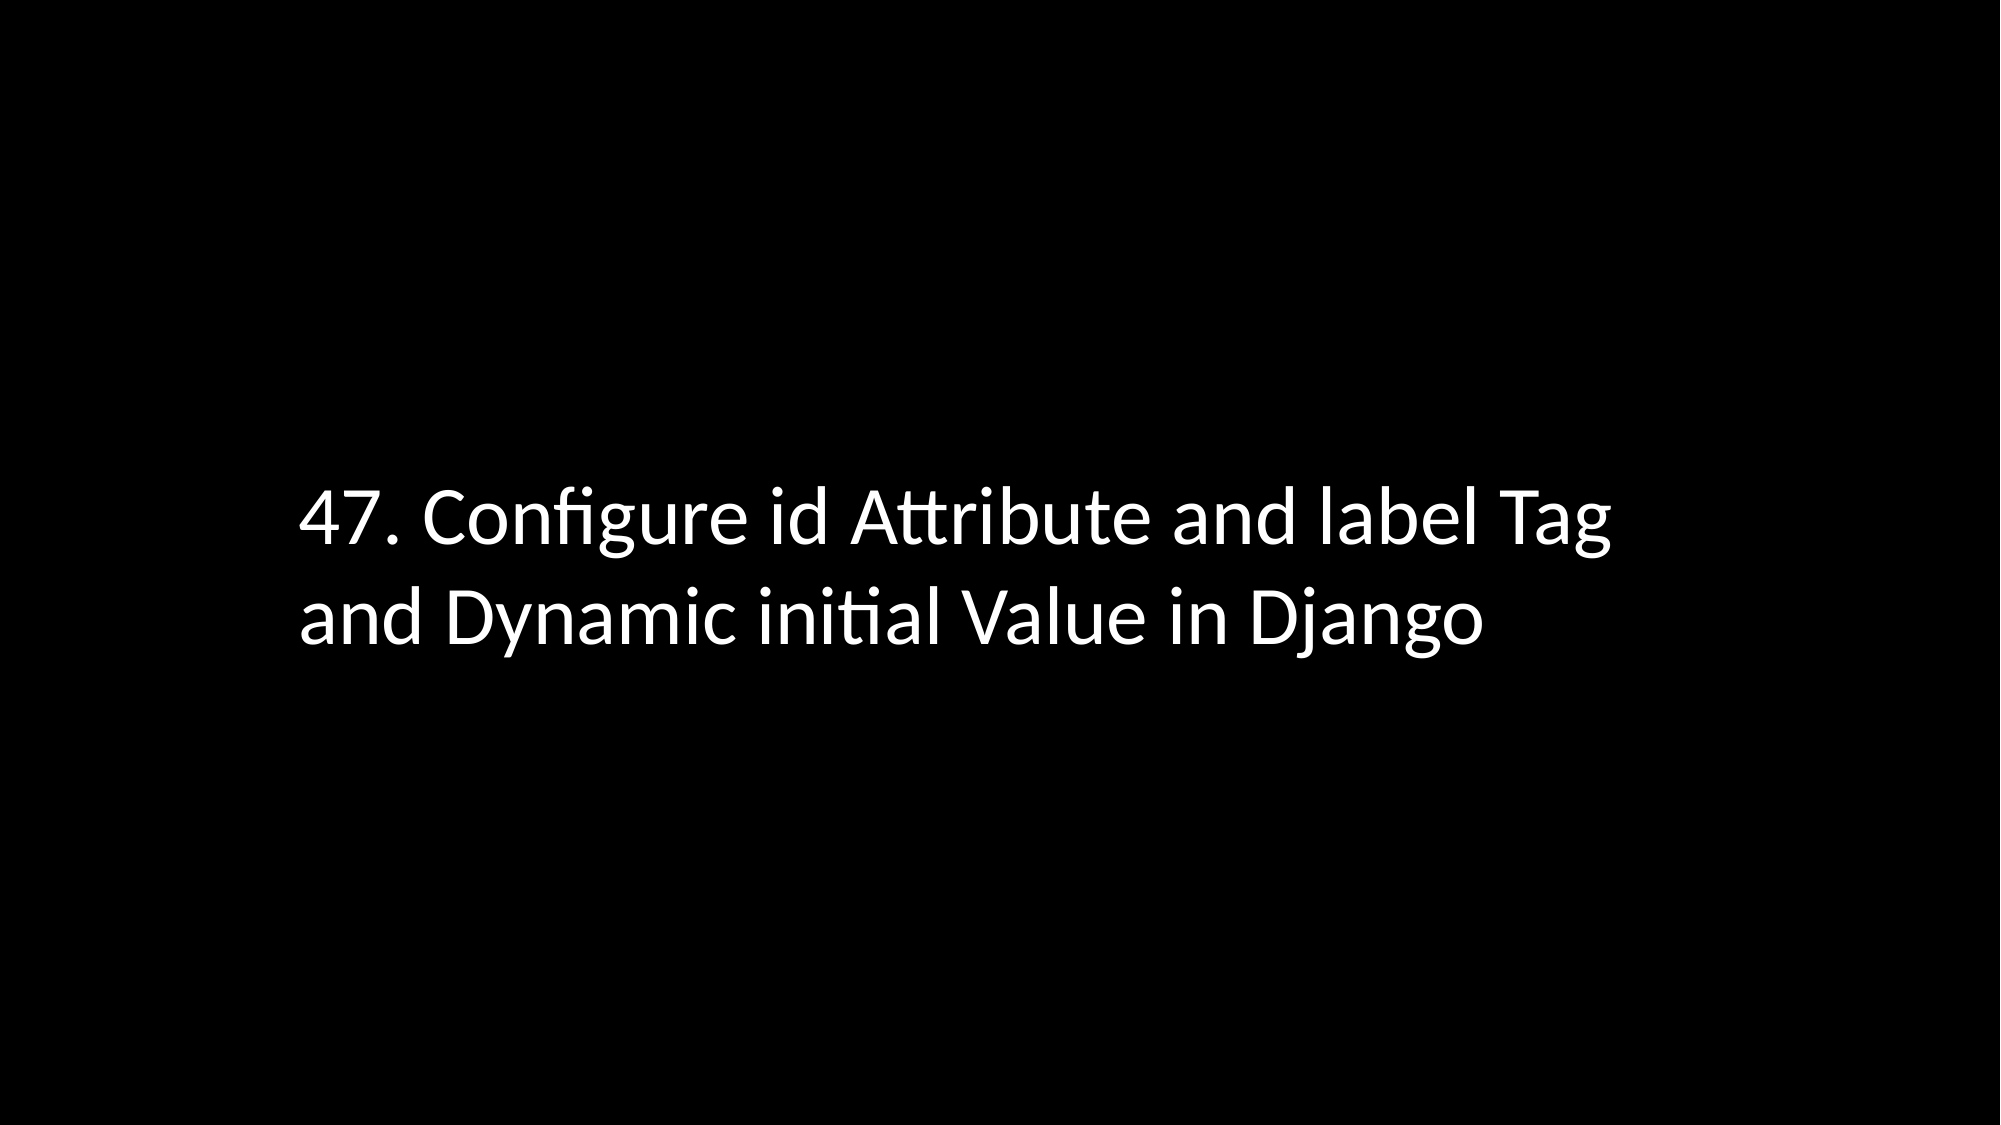

47. Configure id Attribute and label Tag and Dynamic initial Value in Django